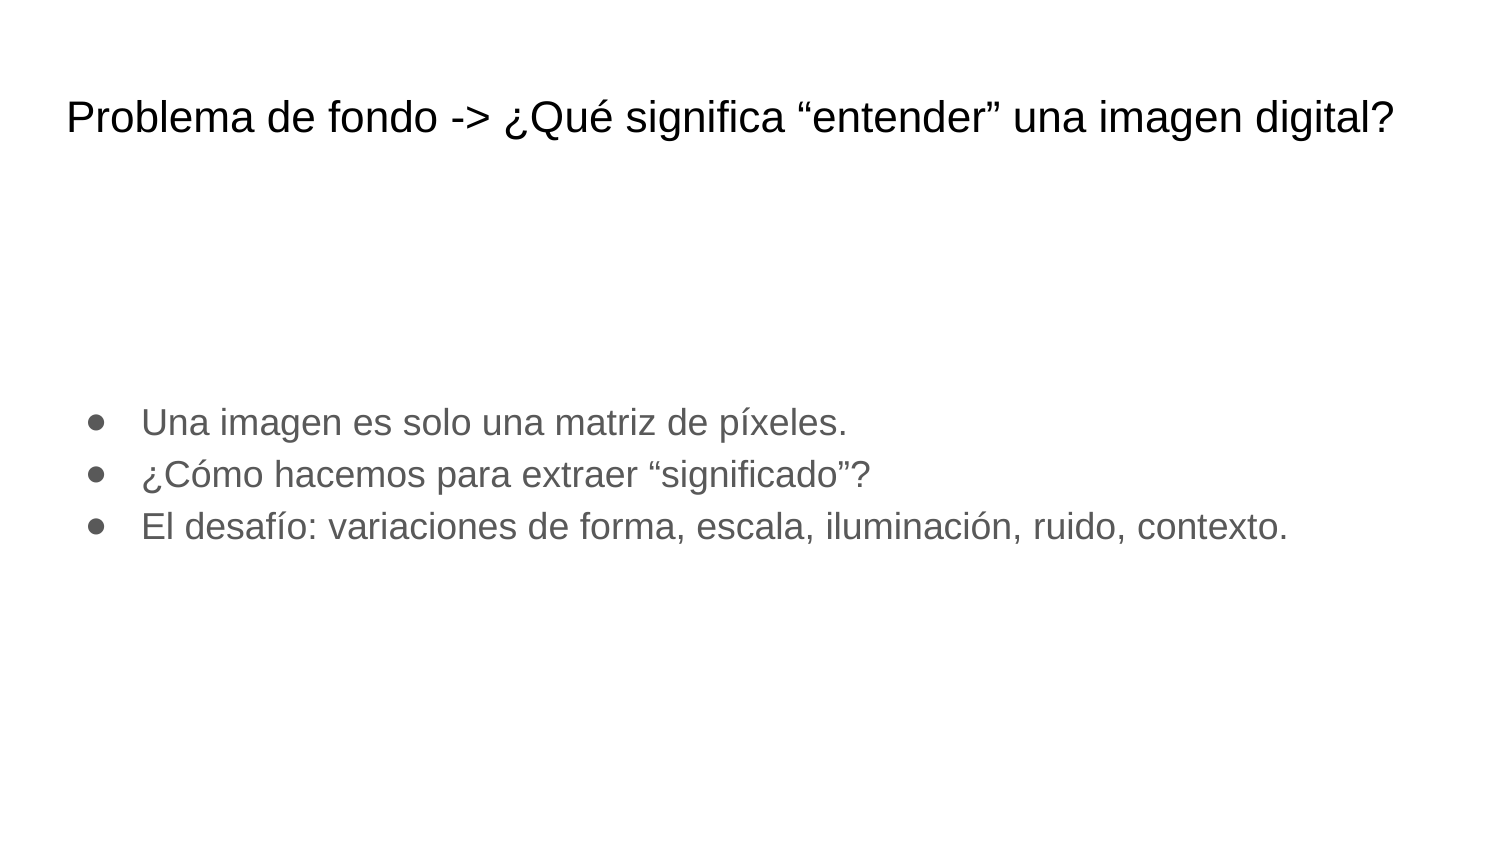

# Problema de fondo -> ¿Qué significa “entender” una imagen digital?
Una imagen es solo una matriz de píxeles.
¿Cómo hacemos para extraer “significado”?
El desafío: variaciones de forma, escala, iluminación, ruido, contexto.